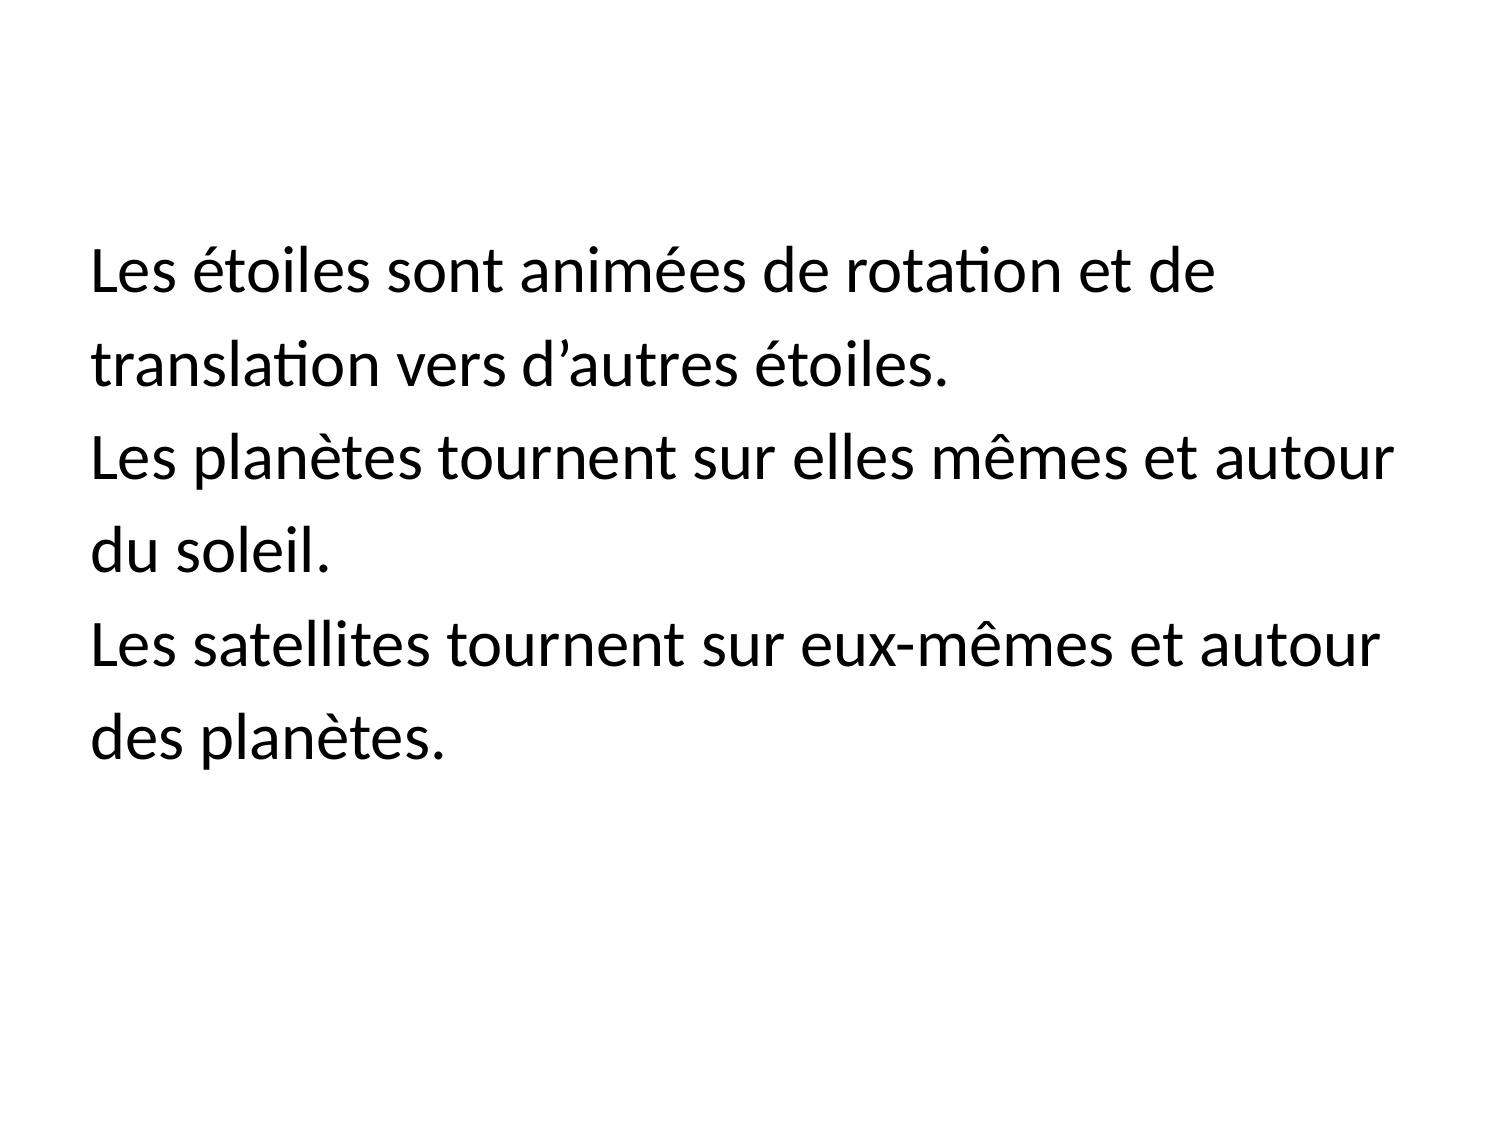

Les étoiles sont animées de rotation et de
translation vers d’autres étoiles.
Les planètes tournent sur elles mêmes et autour
du soleil.
Les satellites tournent sur eux-mêmes et autour
des planètes.